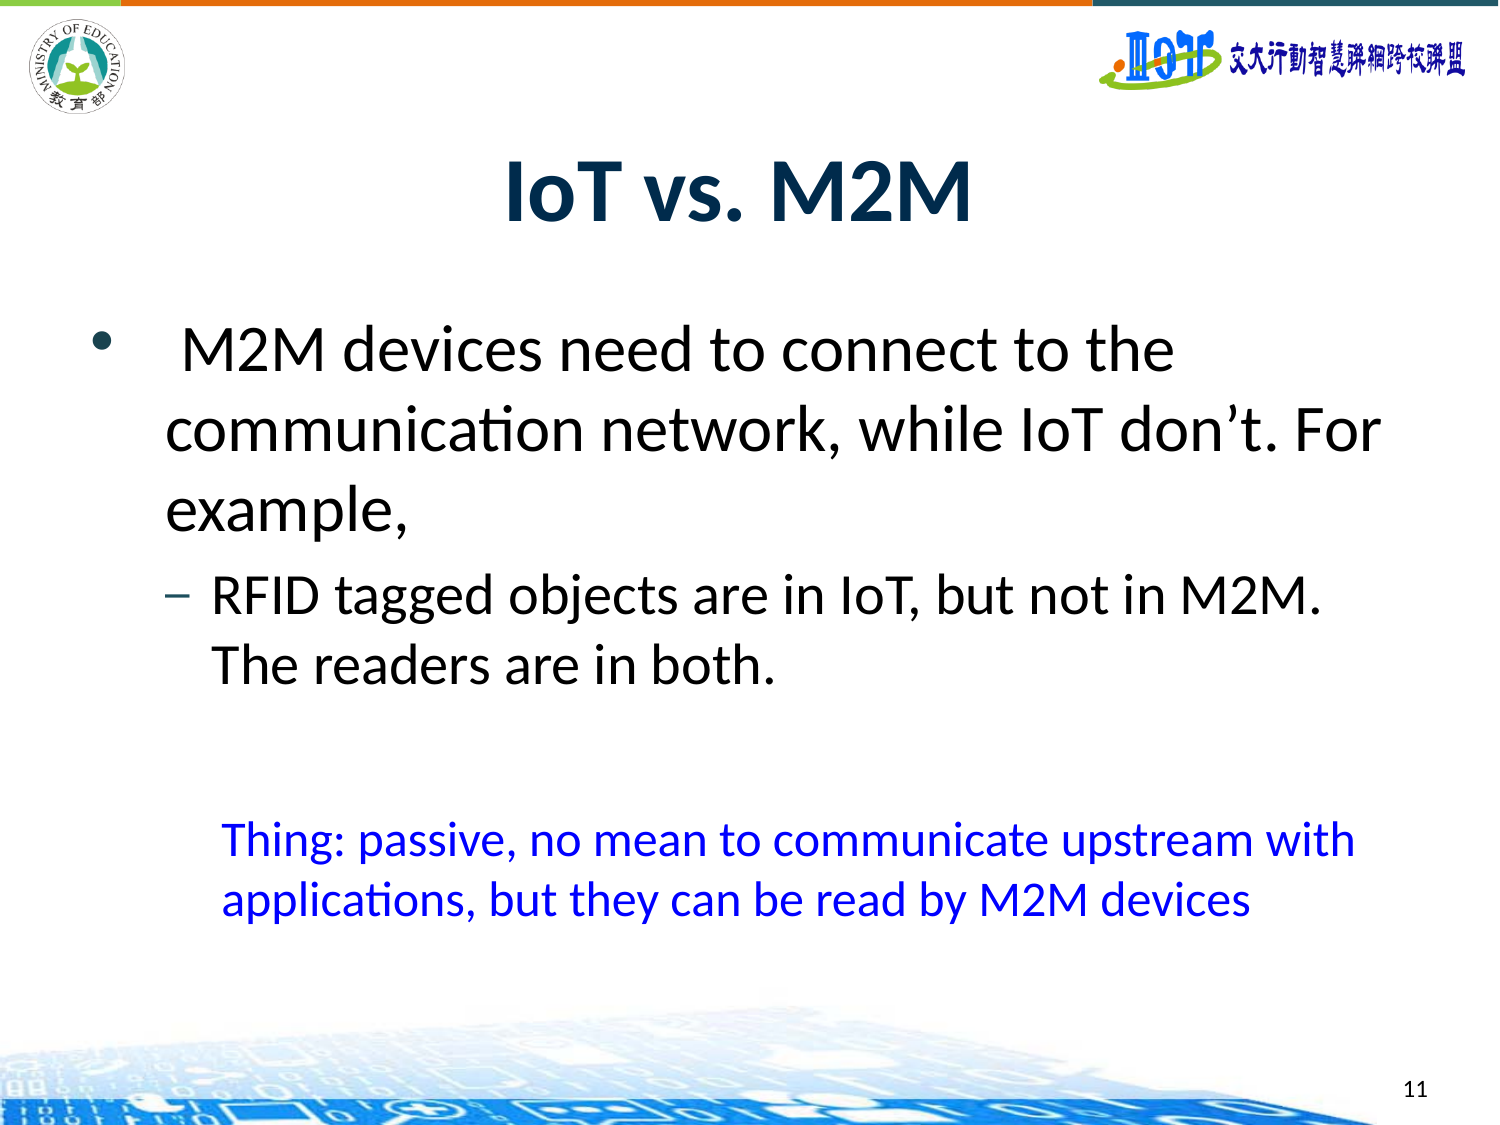

# IoT vs. M2M
 M2M devices need to connect to the communication network, while IoT don’t. For example,
RFID tagged objects are in IoT, but not in M2M. The readers are in both.
Thing: passive, no mean to communicate upstream with
applications, but they can be read by M2M devices
11